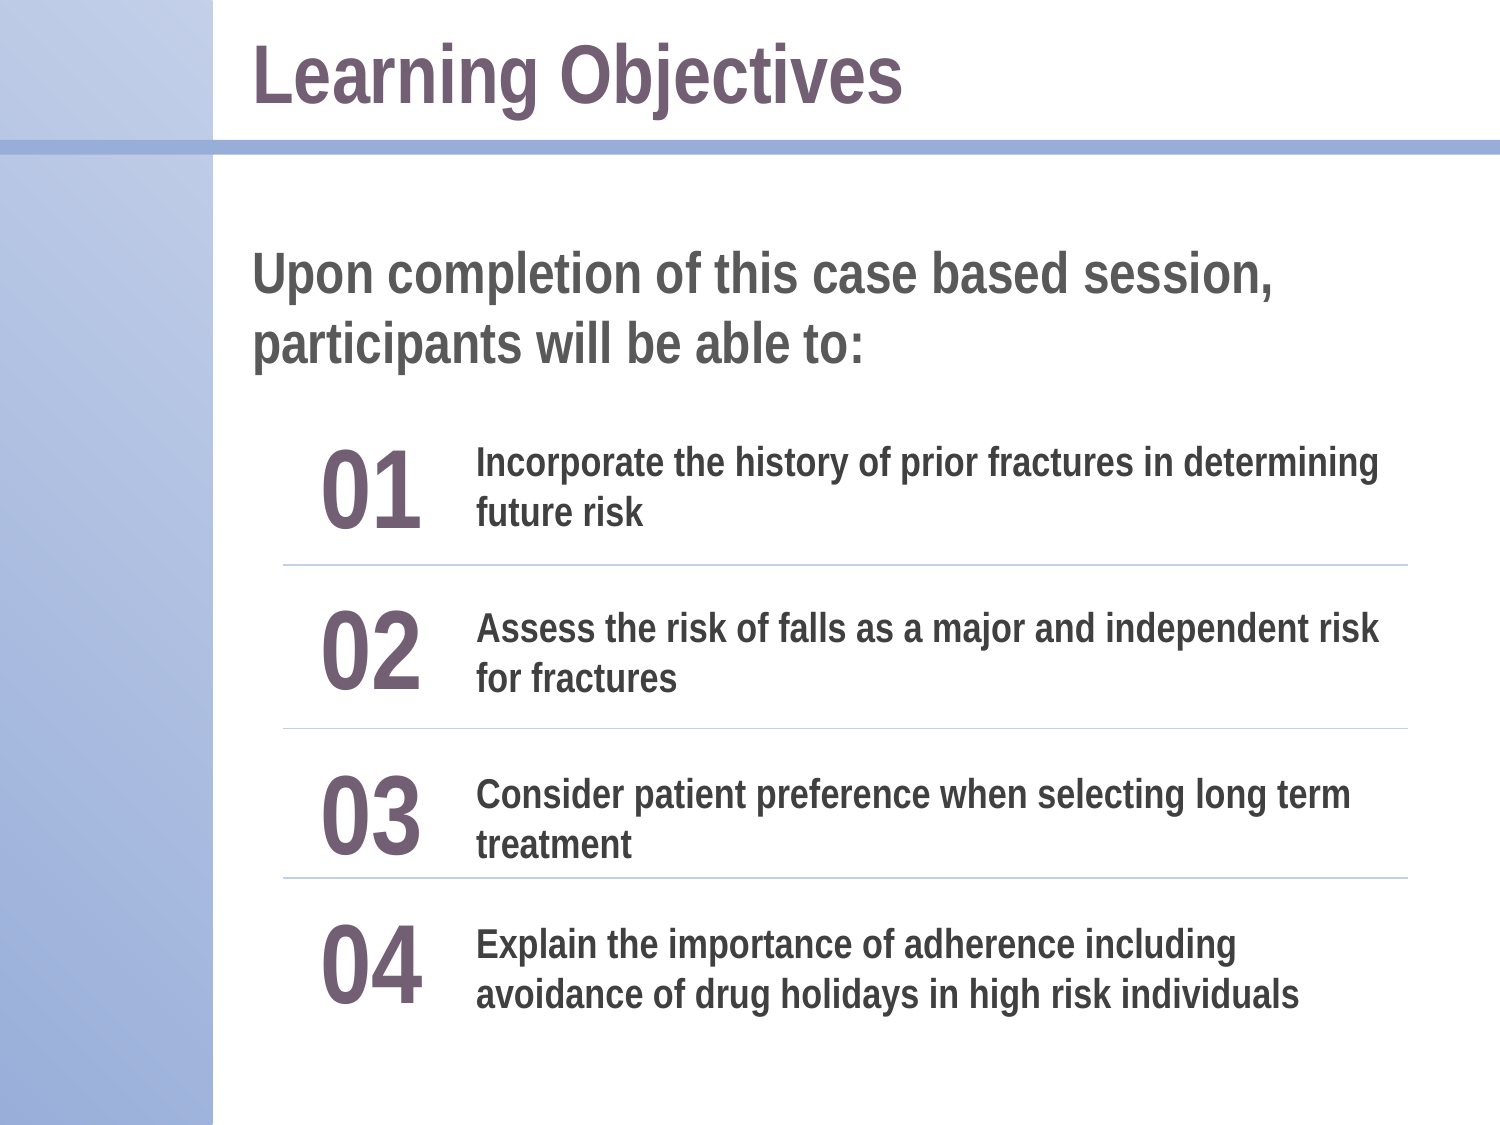

Learning Objectives

Upon completion of this case based session, participants will be able to:
01
Incorporate the history of prior fractures in determining future risk
02
Assess the risk of falls as a major and independent risk for fractures
03
Consider patient preference when selecting long term treatment
04
Explain the importance of adherence including avoidance of drug holidays in high risk individuals